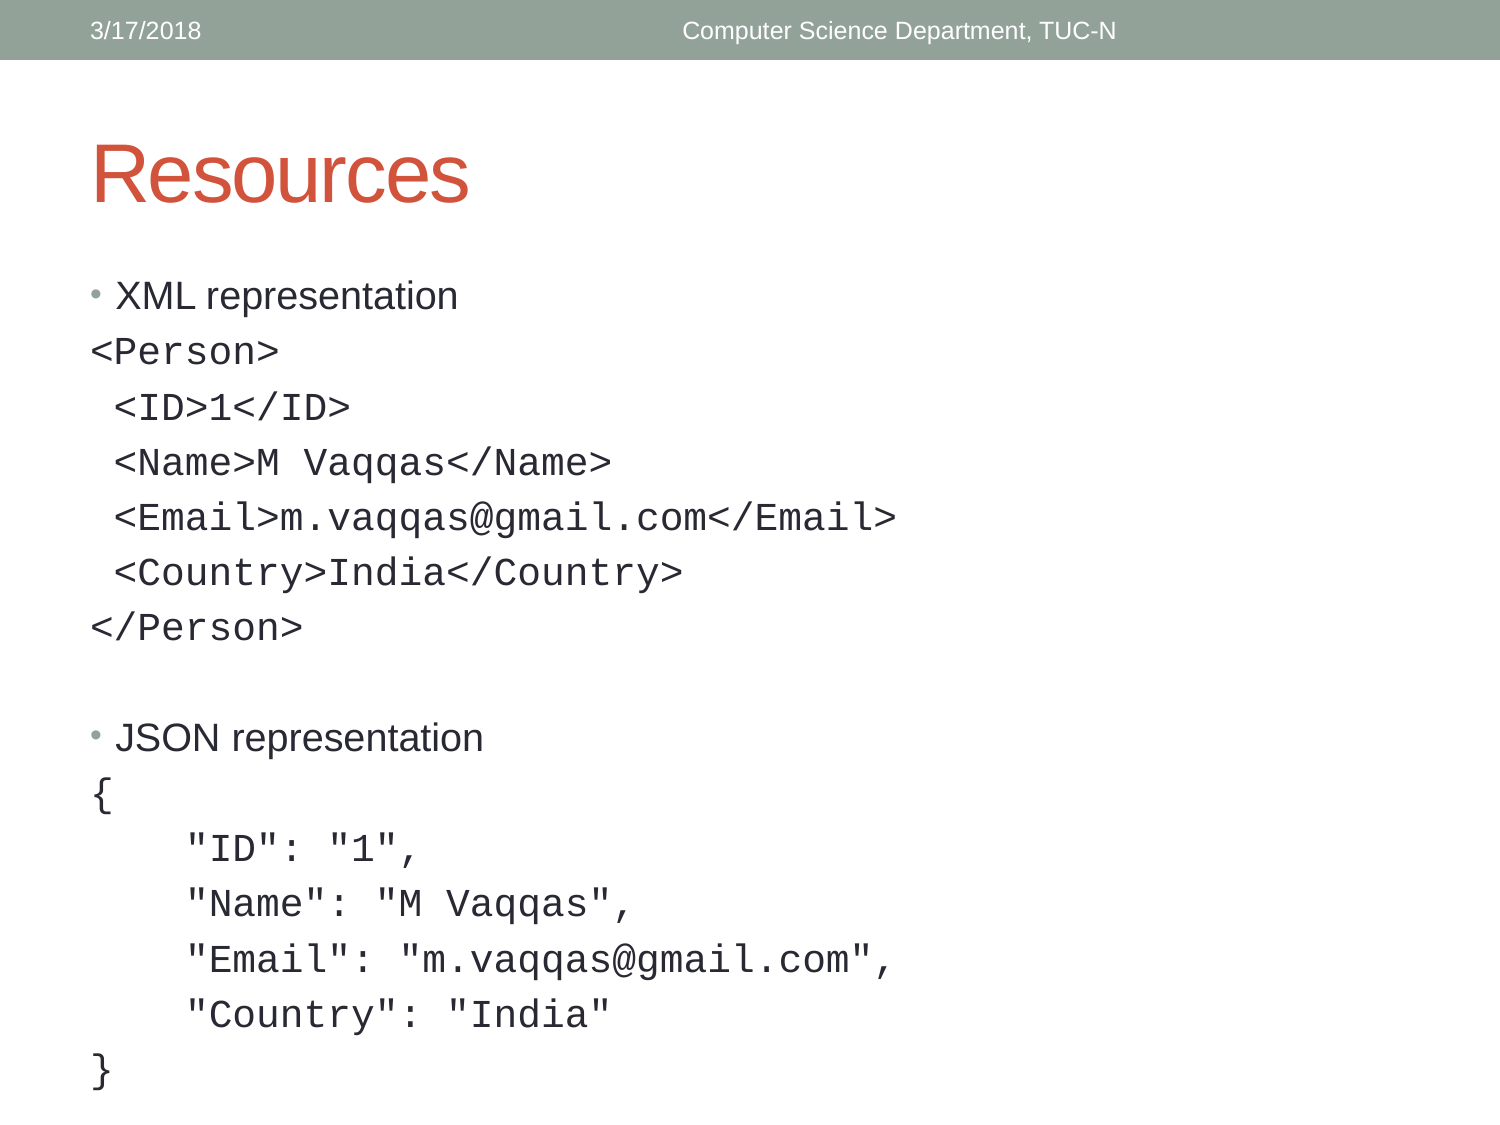

3/17/2018
Computer Science Department, TUC-N
# Resources
XML representation
<Person>
 <ID>1</ID>
 <Name>M Vaqqas</Name>
 <Email>m.vaqqas@gmail.com</Email>
 <Country>India</Country>
</Person>

JSON representation
{
    "ID": "1",
    "Name": "M Vaqqas",
    "Email": "m.vaqqas@gmail.com",
    "Country": "India"
}